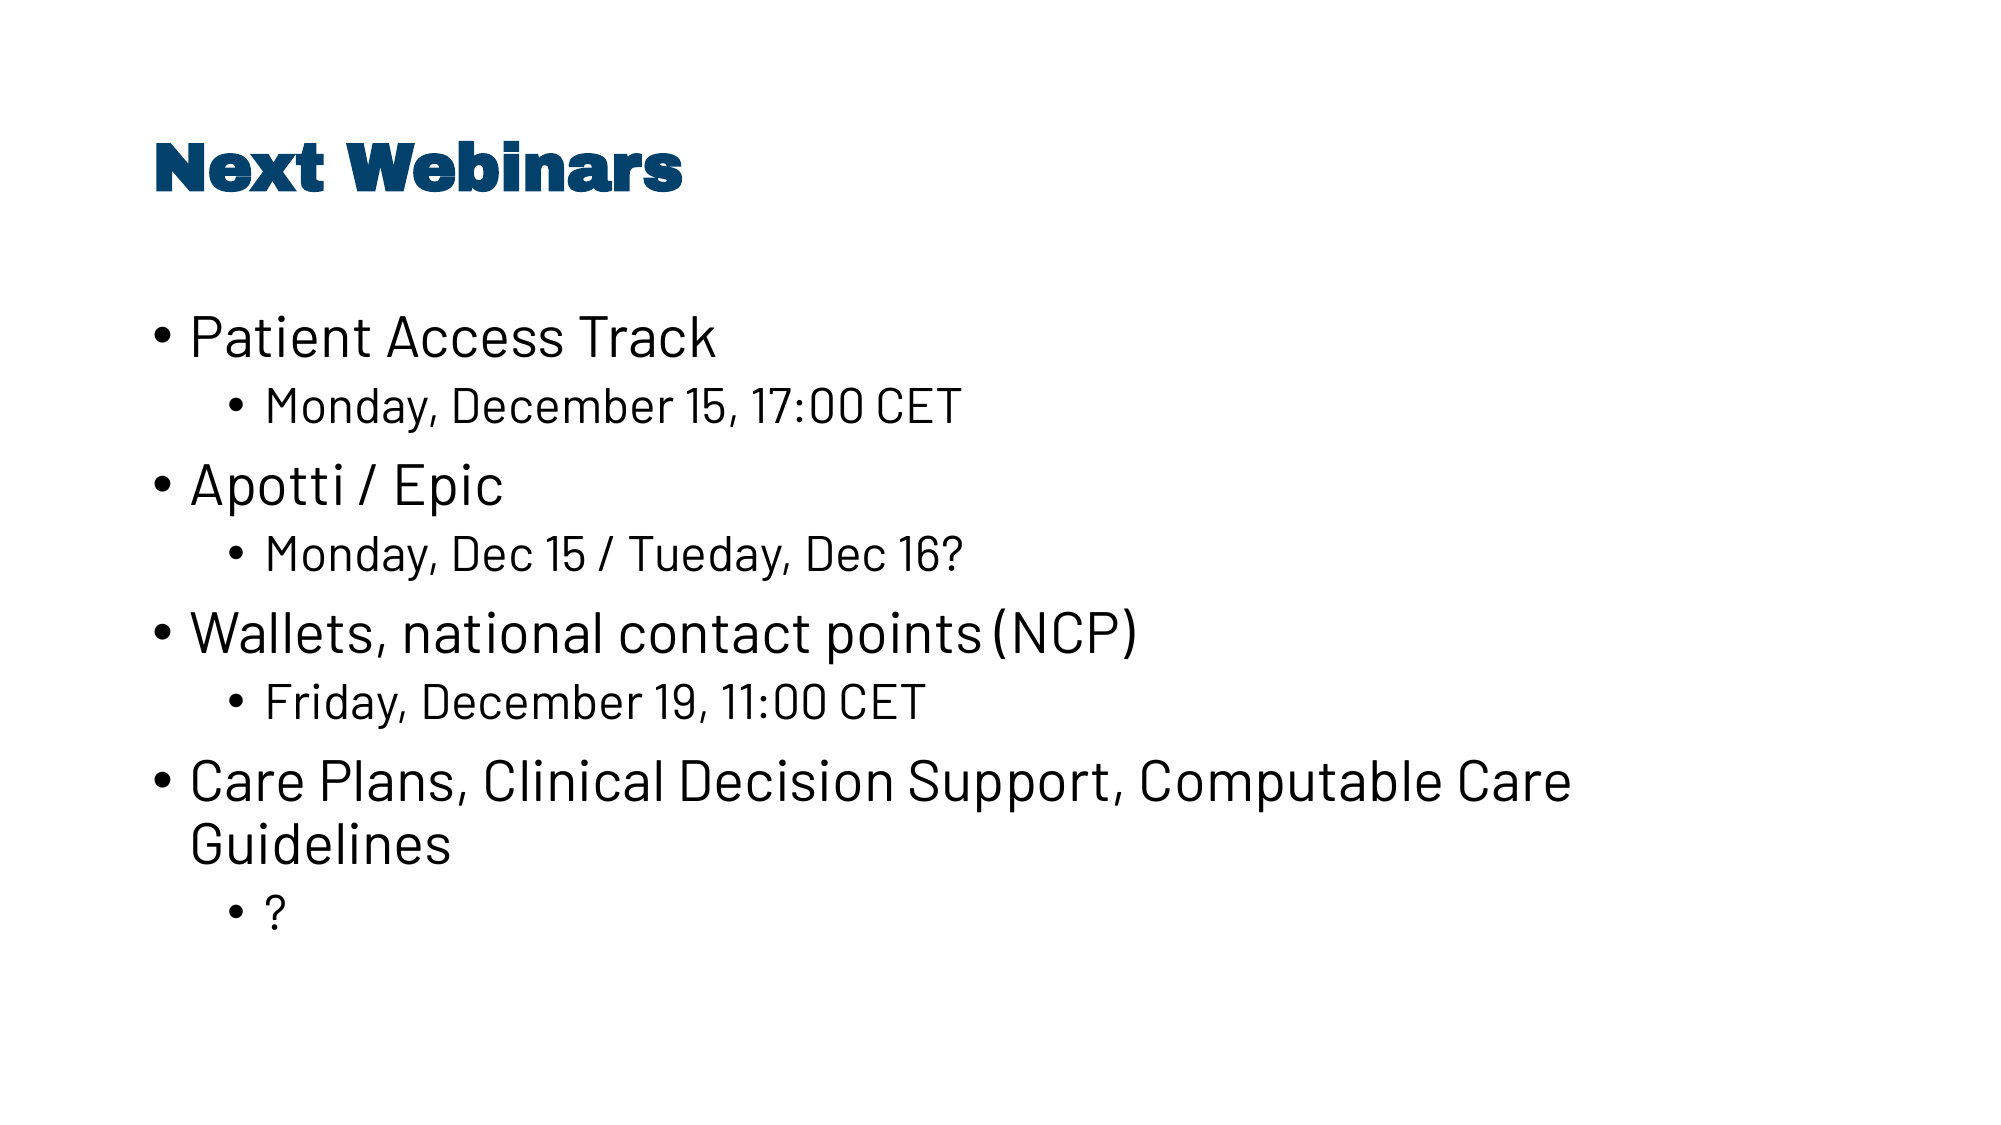

# Next Webinars
Patient Access Track
Monday, December 15, 17:00 CET
Apotti / Epic
Monday, Dec 15 / Tueday, Dec 16?
Wallets, national contact points (NCP)
Friday, December 19, 11:00 CET
Care Plans, Clinical Decision Support, Computable Care Guidelines
?